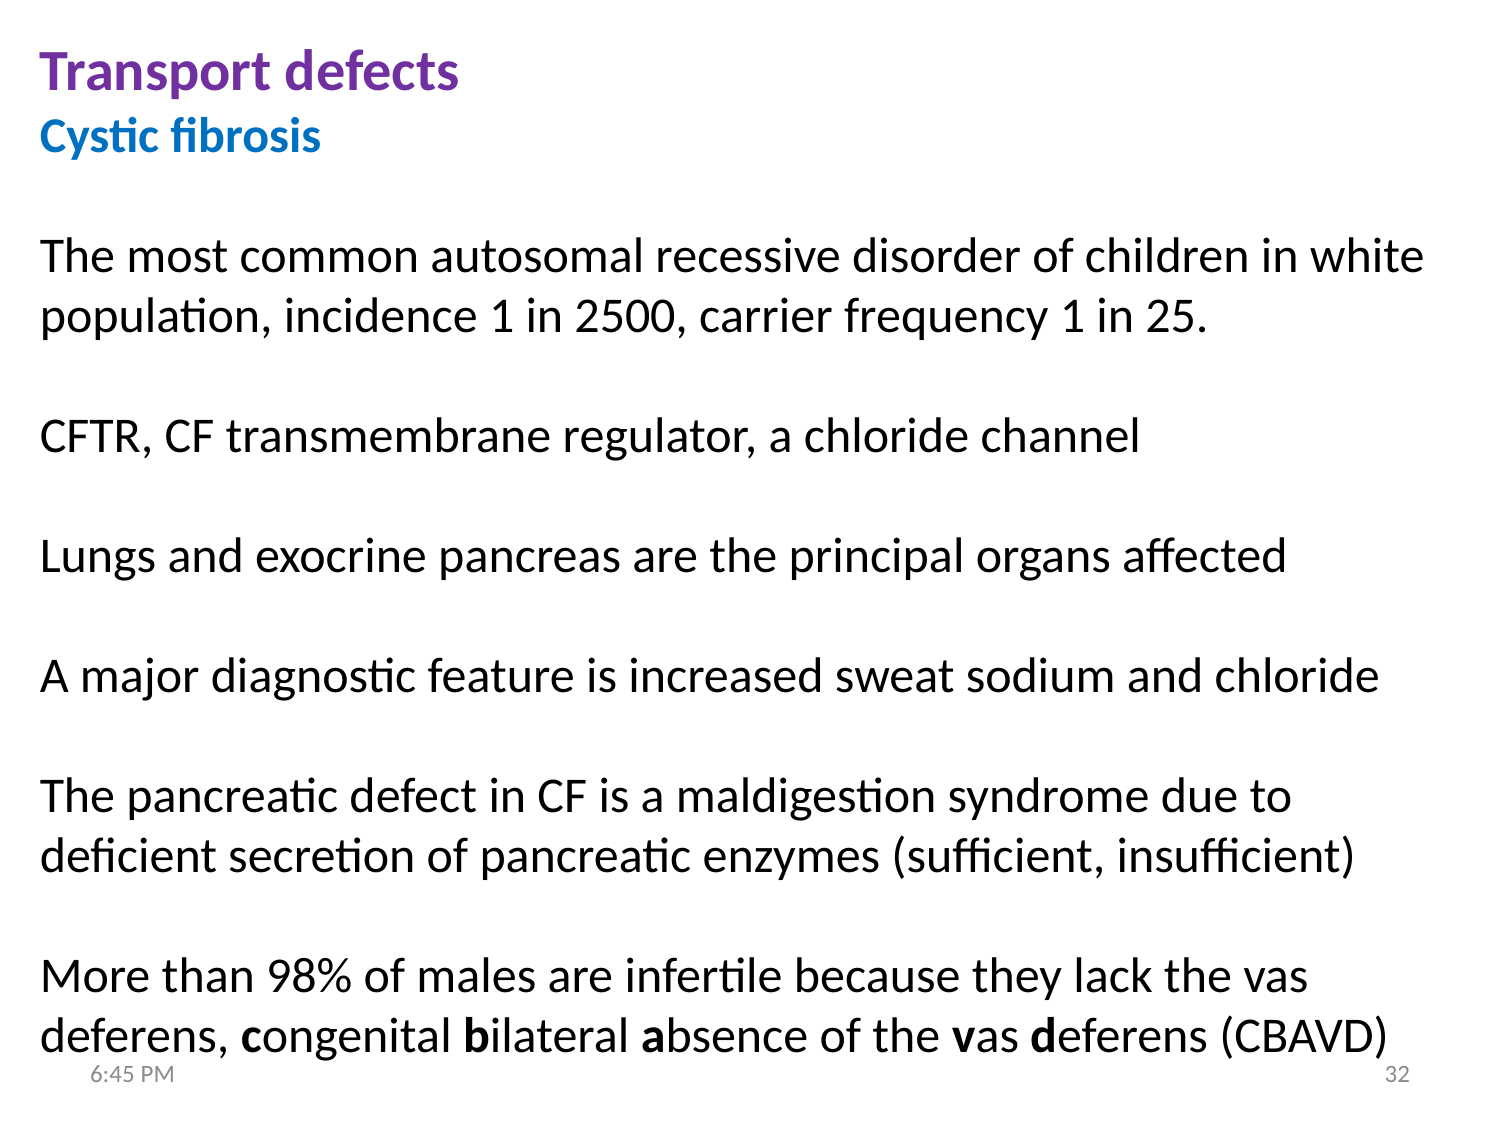

Transport defects
Cystic fibrosis

The most common autosomal recessive disorder of children in white population, incidence 1 in 2500, carrier frequency 1 in 25.

CFTR, CF transmembrane regulator, a chloride channel

Lungs and exocrine pancreas are the principal organs affected

A major diagnostic feature is increased sweat sodium and chloride

The pancreatic defect in CF is a maldigestion syndrome due to deficient secretion of pancreatic enzymes (sufficient, insufficient)

More than 98% of males are infertile because they lack the vas deferens, congenital bilateral absence of the vas deferens (CBAVD)
6:45 PM
32